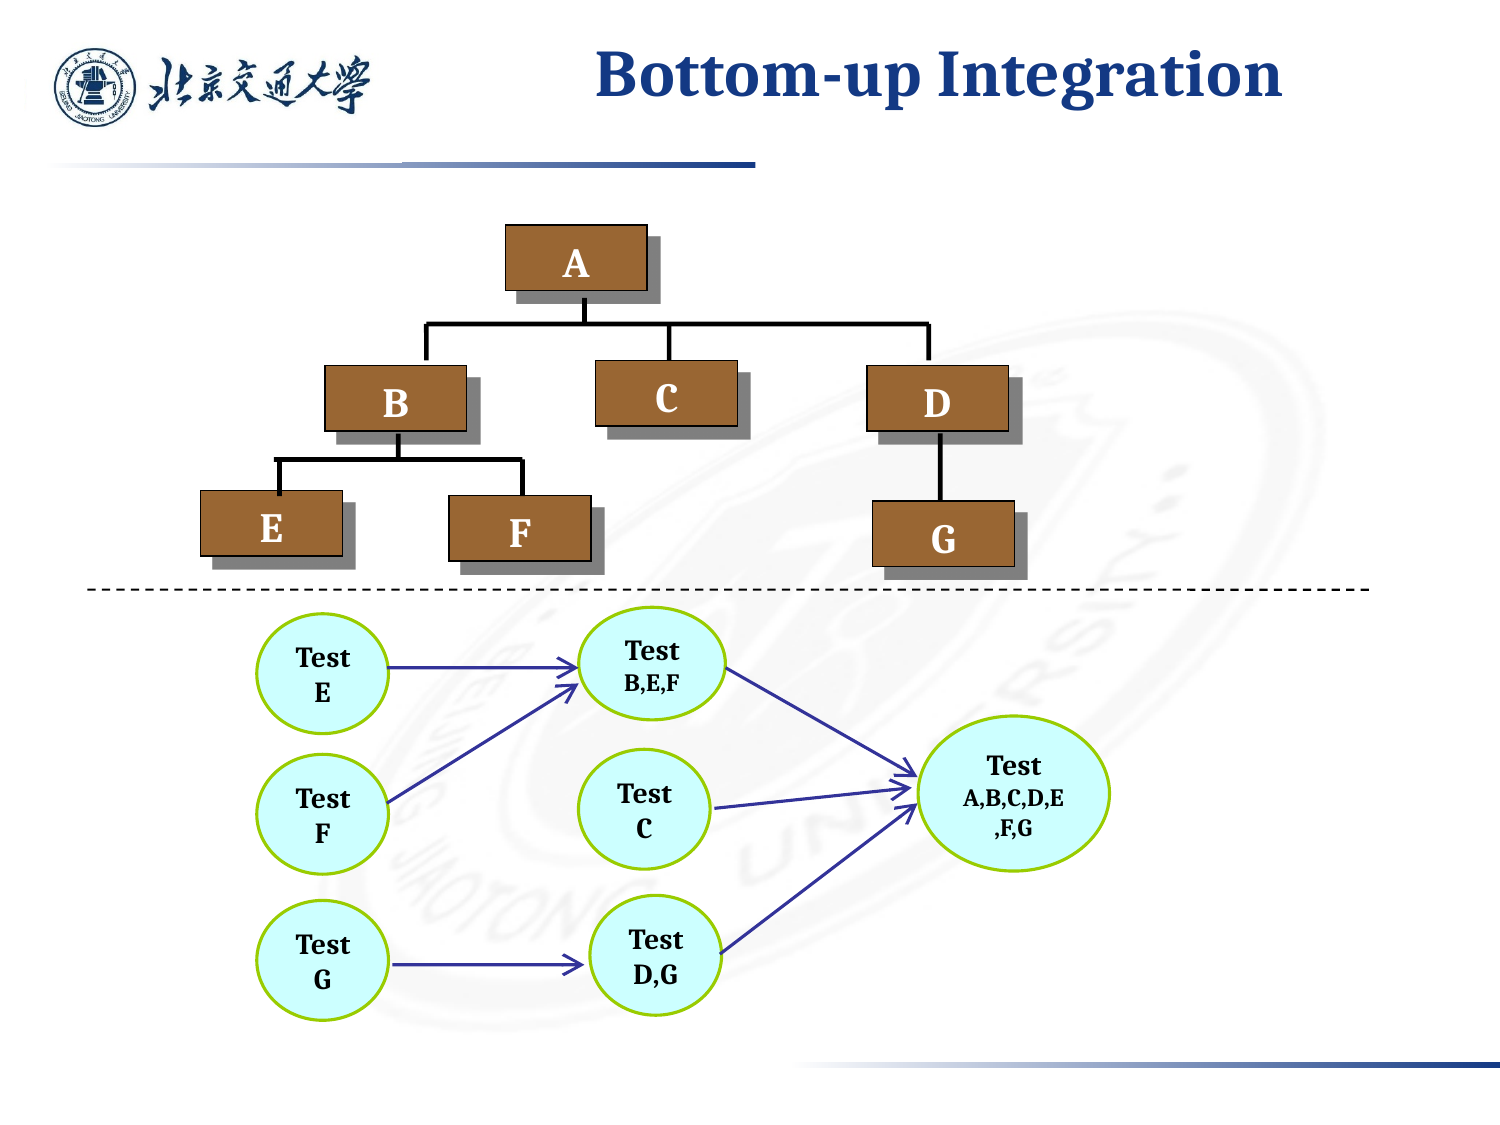

# Bottom-up Integration
A

C
B
D

E
F
G

Test B,E,F
Test E

Test A,B,C,D,E,F,G
Test C
Test F

Test D,G
Test G